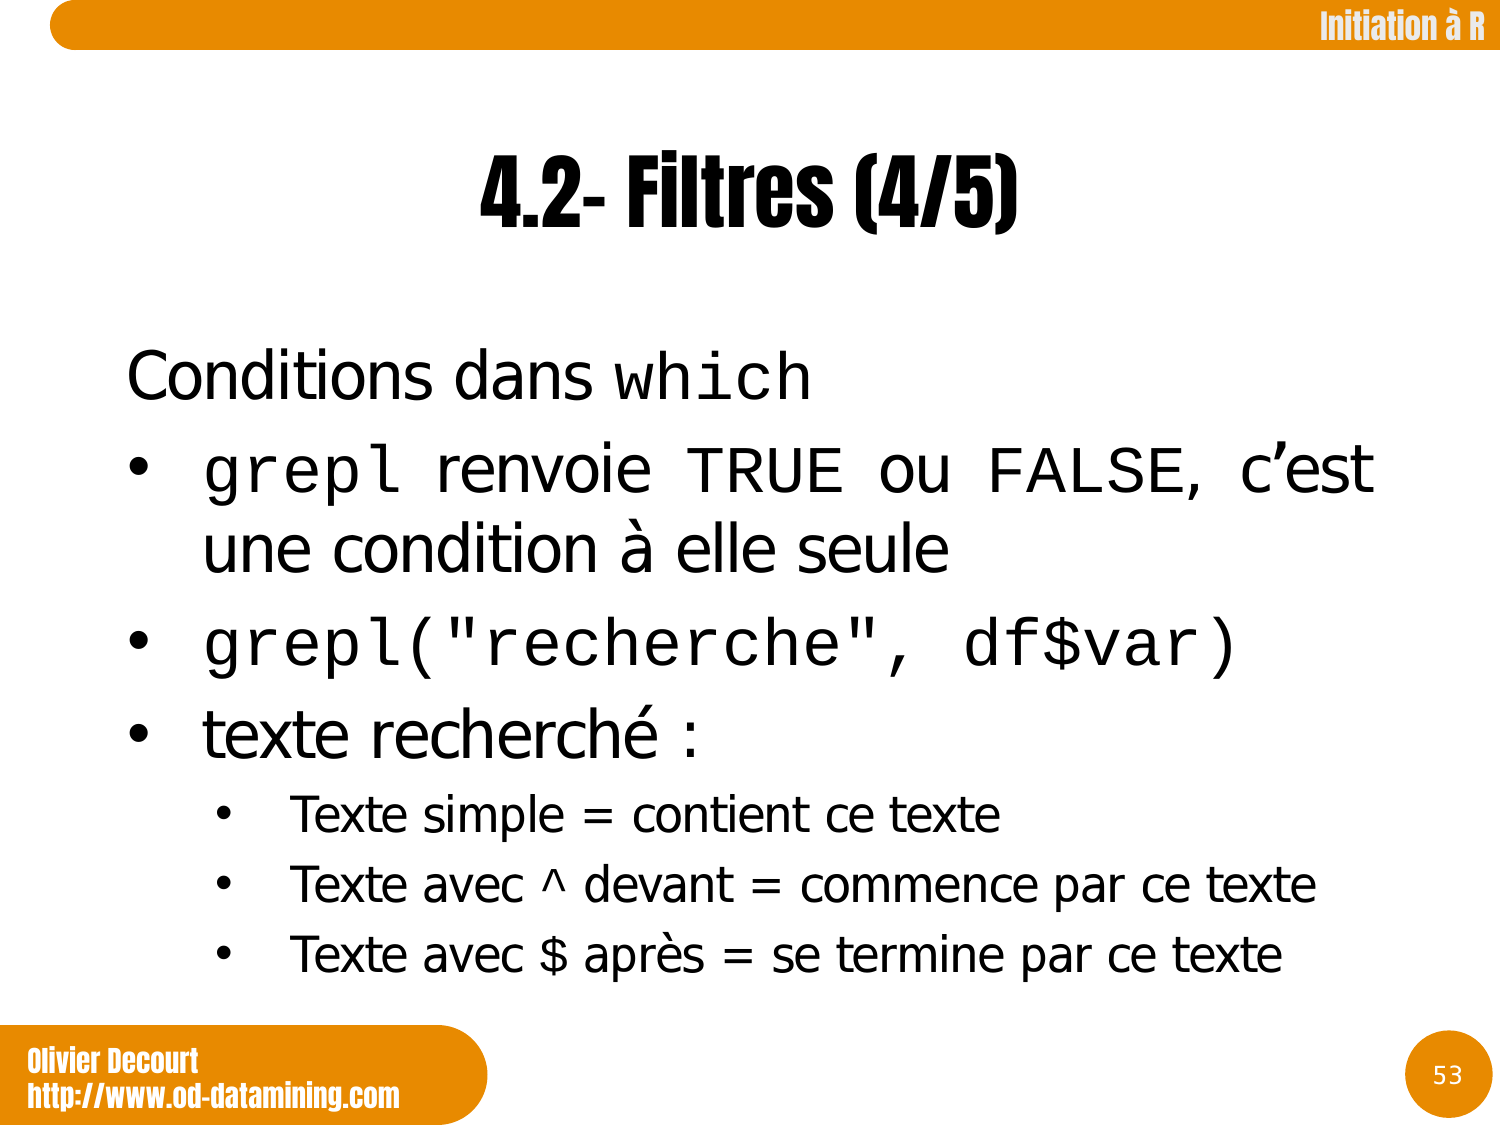

# 4.2- Filtres (4/5)
Conditions dans which
grepl renvoie TRUE ou FALSE, c’est une condition à elle seule
grepl("recherche", df$var)
texte recherché :
Texte simple = contient ce texte
Texte avec ^ devant = commence par ce texte
Texte avec $ après = se termine par ce texte